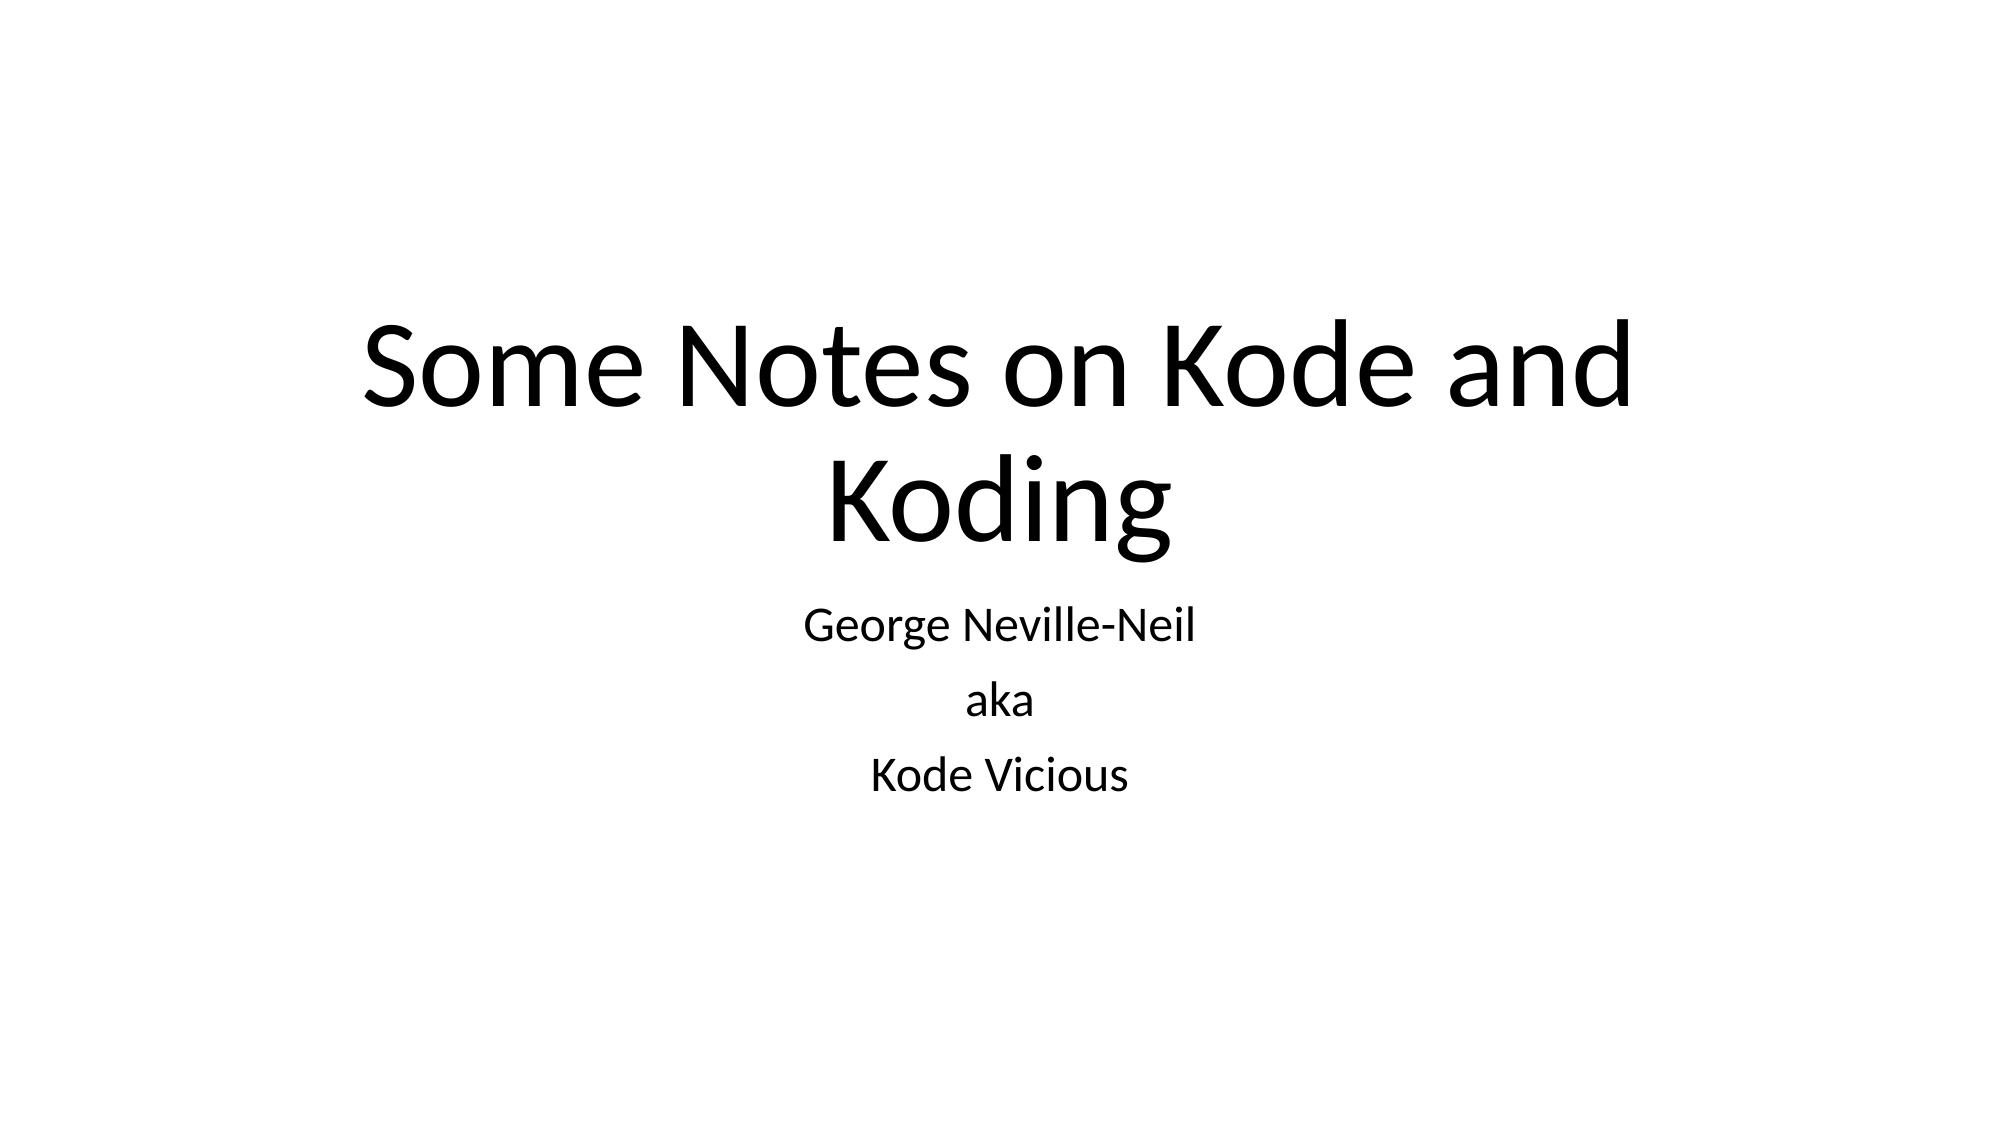

# Some Notes on Kode and Koding
George Neville-Neil
aka
Kode Vicious